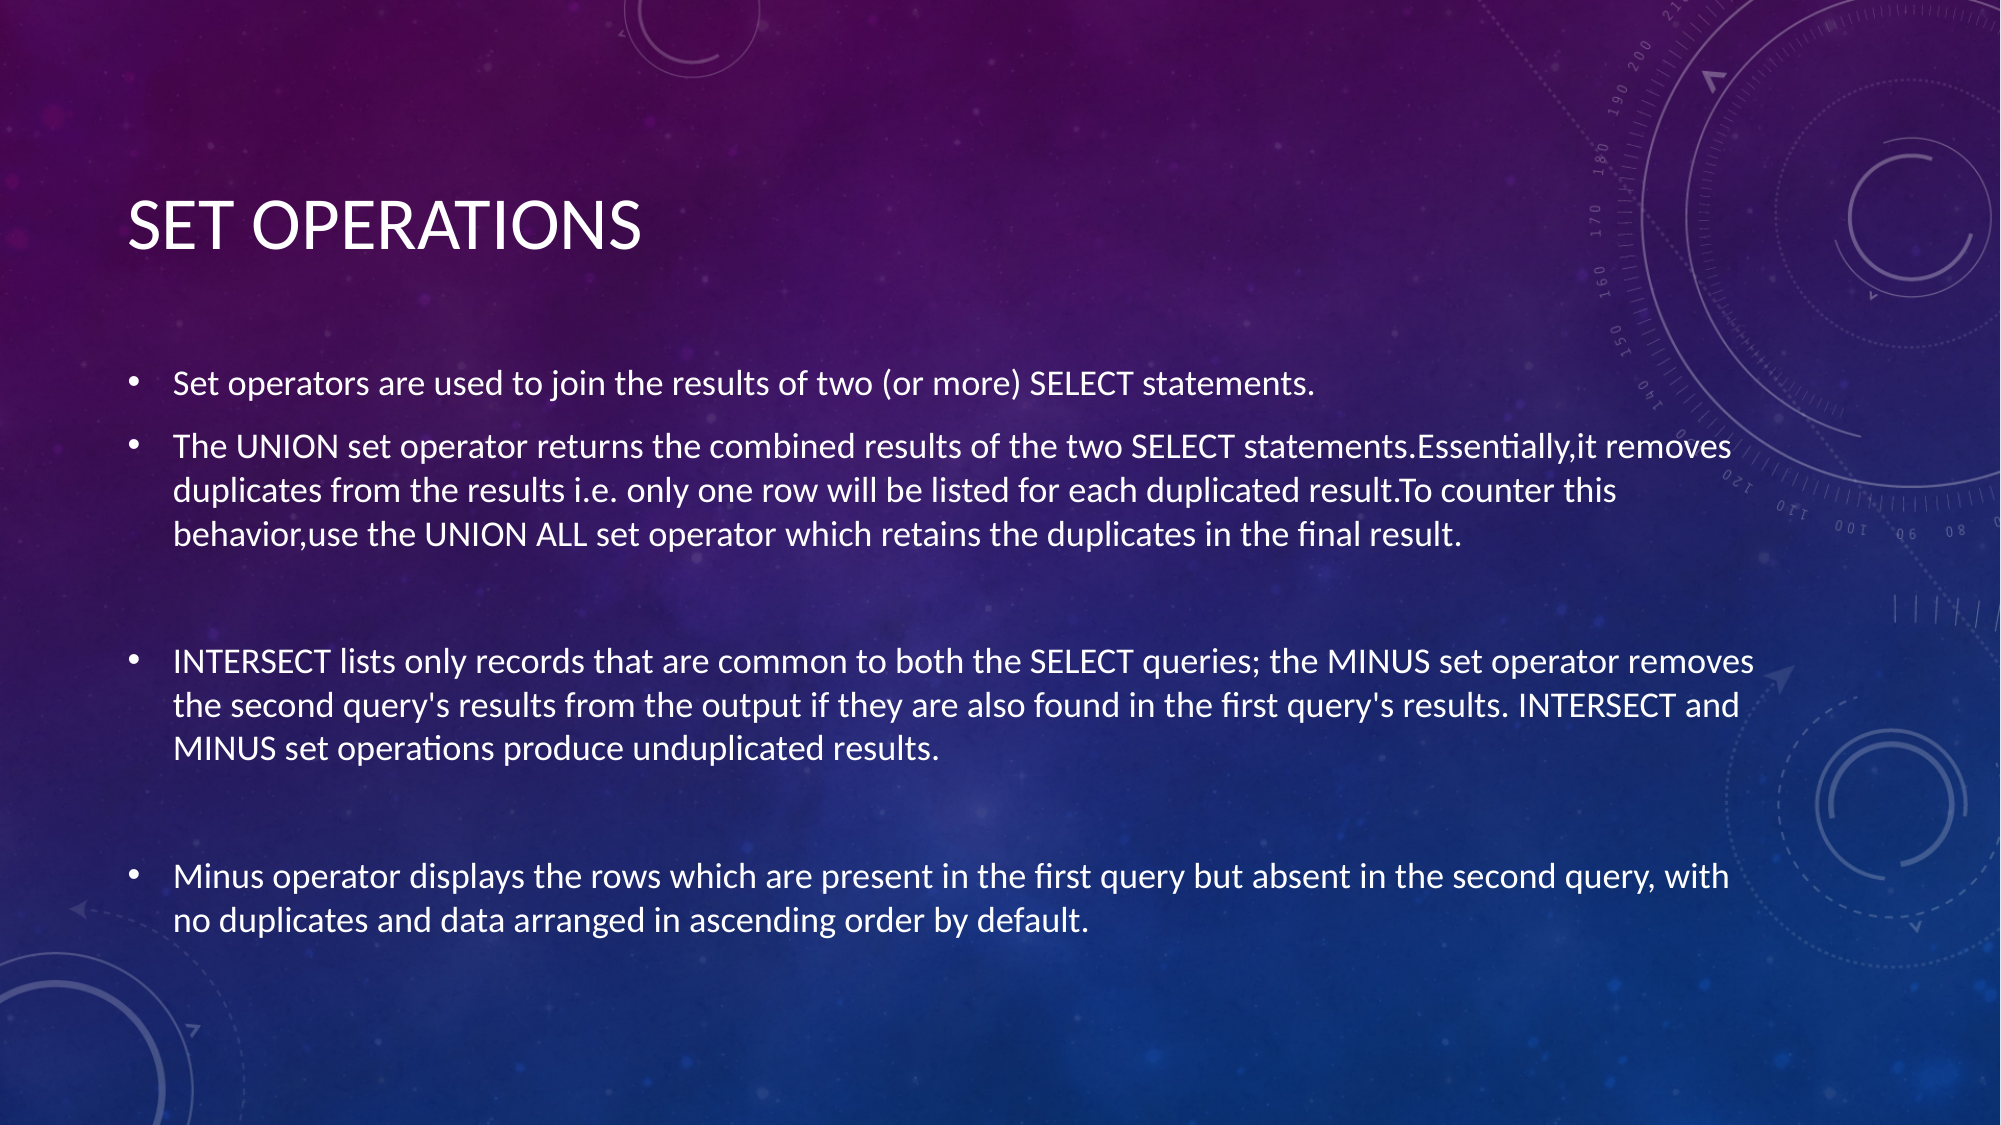

# Set Operations
Set operators are used to join the results of two (or more) SELECT statements.
The UNION set operator returns the combined results of the two SELECT statements.Essentially,it removes duplicates from the results i.e. only one row will be listed for each duplicated result.To counter this behavior,use the UNION ALL set operator which retains the duplicates in the final result.

INTERSECT lists only records that are common to both the SELECT queries; the MINUS set operator removes the second query's results from the output if they are also found in the first query's results. INTERSECT and MINUS set operations produce unduplicated results.

Minus operator displays the rows which are present in the first query but absent in the second query, with no duplicates and data arranged in ascending order by default.